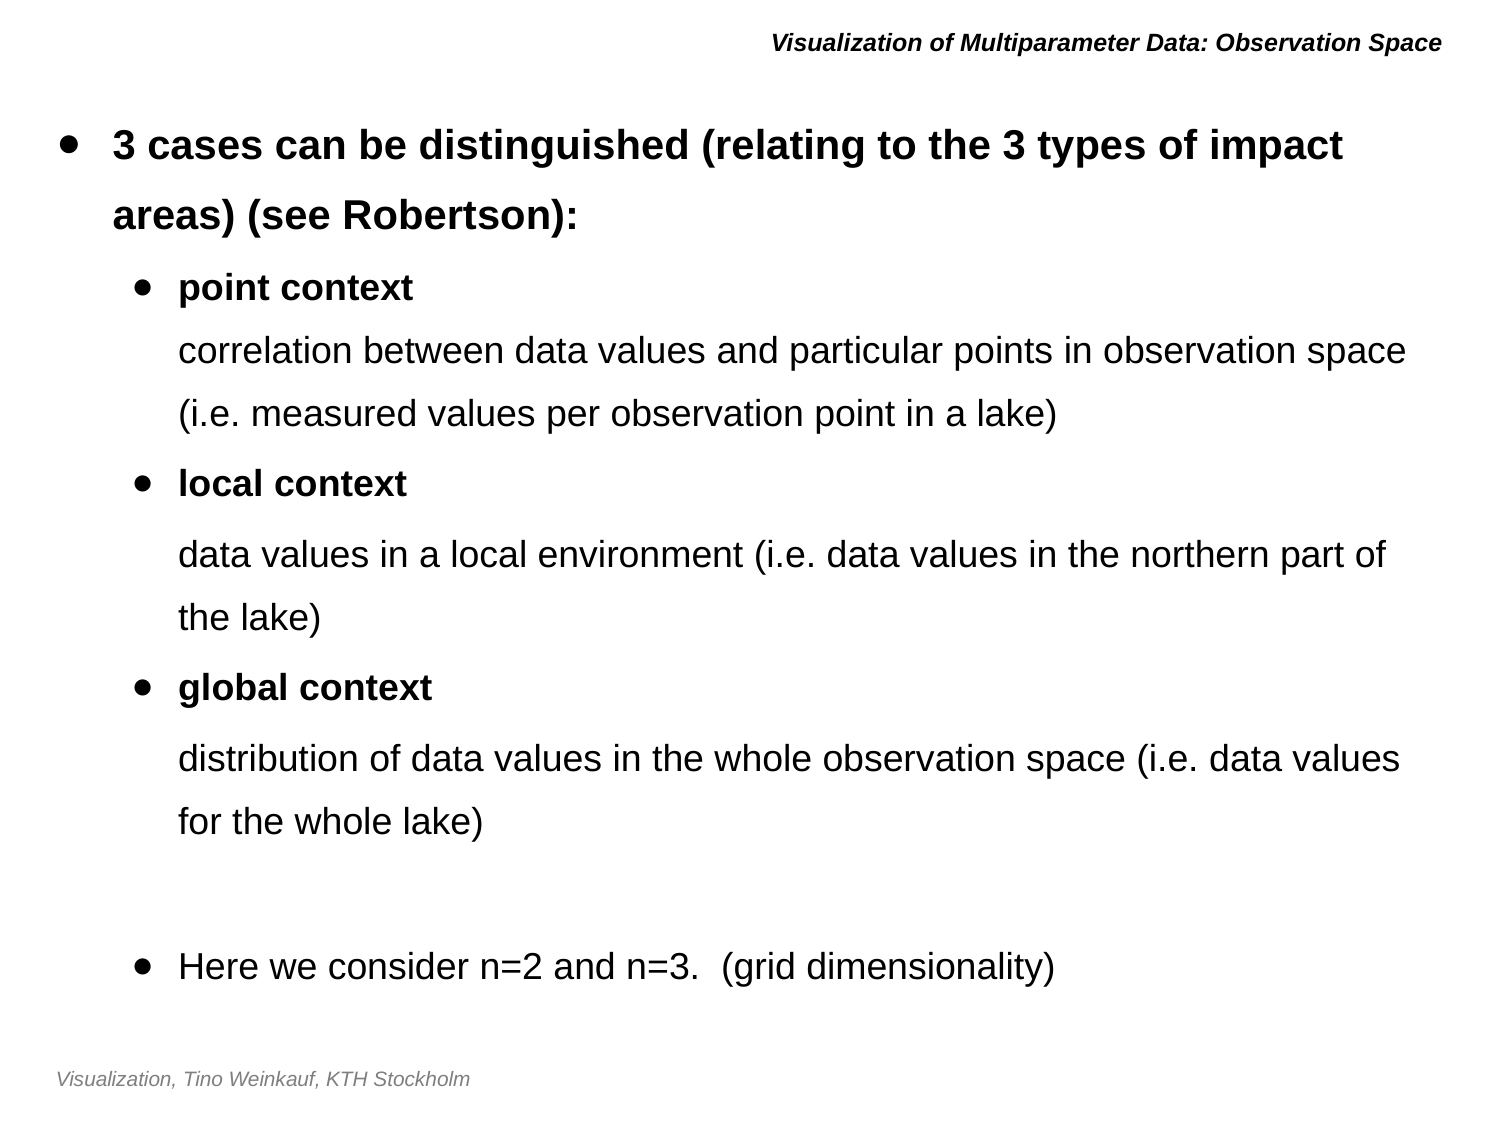

# Visualization of Multiparameter Data: Observation Space
3 cases can be distinguished (relating to the 3 types of impact areas) (see Robertson):
point context
correlation between data values and particular points in observation space (i.e. measured values per observation point in a lake)
local context
	data values in a local environment (i.e. data values in the northern part of the lake)
global context
	distribution of data values in the whole observation space (i.e. data values for the whole lake)

Here we consider n=2 and n=3.  (grid dimensionality)